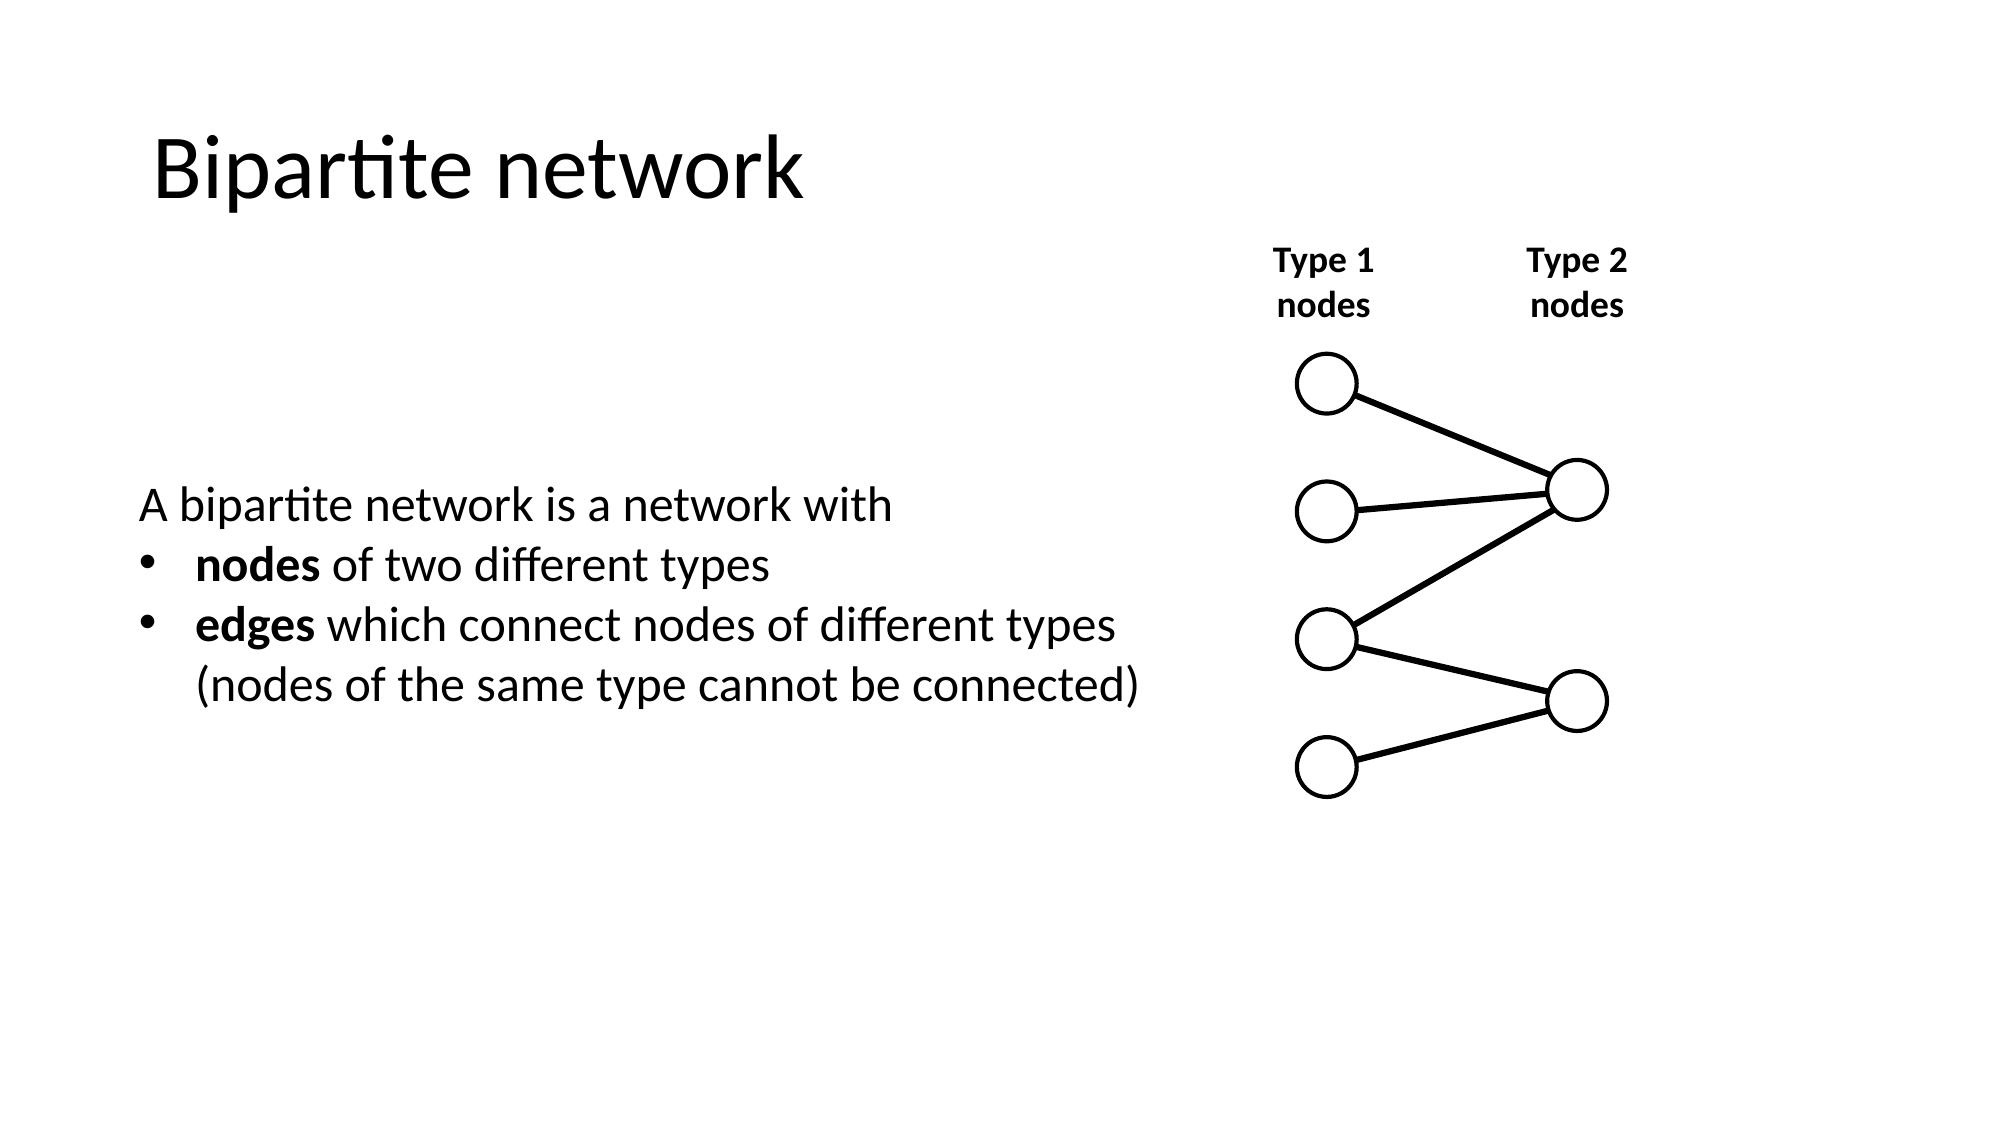

# Bipartite network
Type 1 nodes
Type 2 nodes

A bipartite network is a network with
nodes of two different types
edges which connect nodes of different types (nodes of the same type cannot be connected)